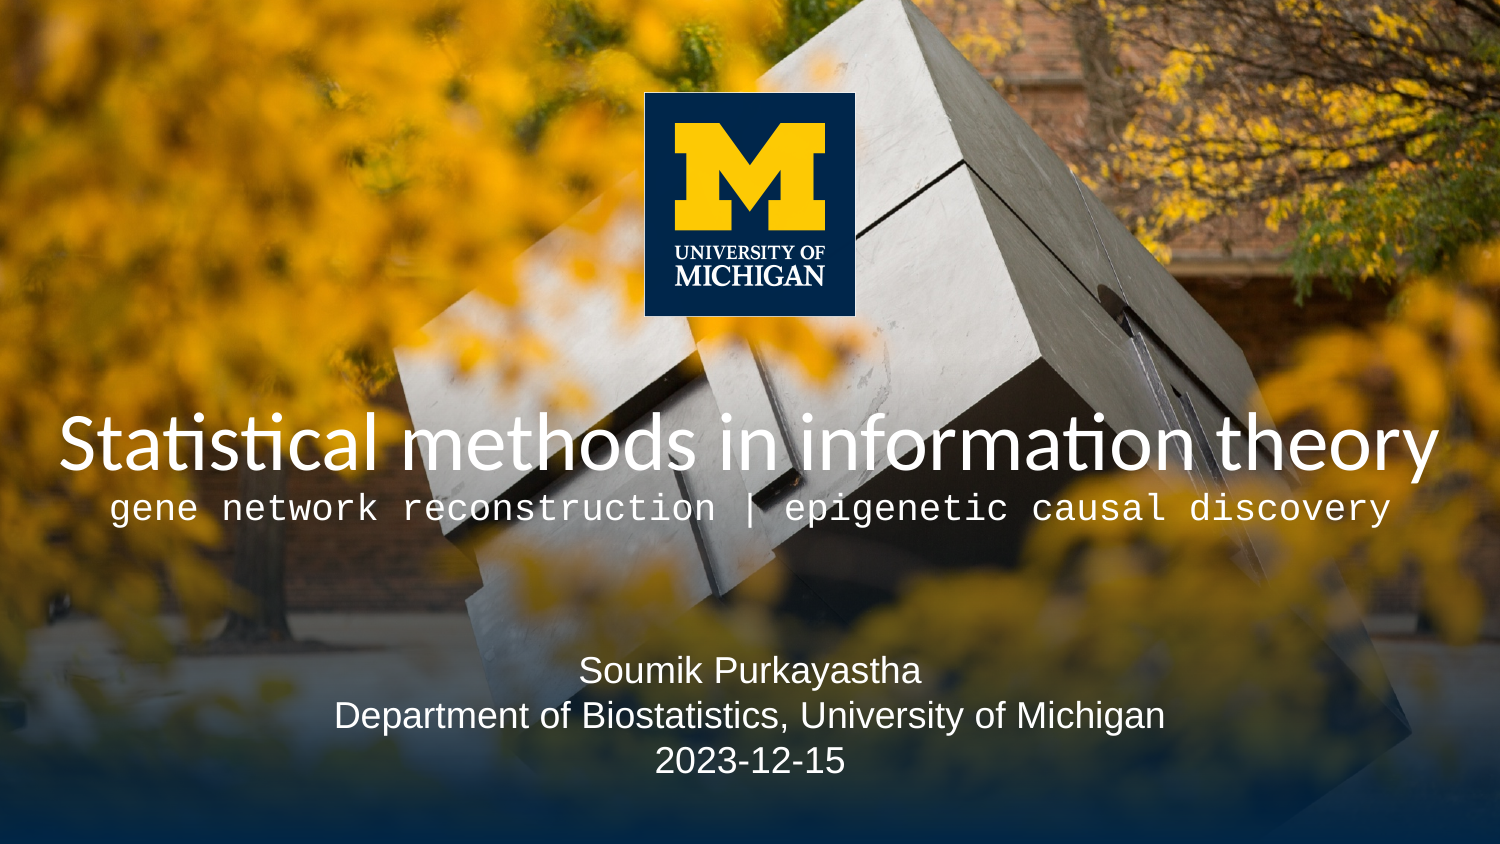

# Statistical methods in information theory gene network reconstruction | epigenetic causal discovery
Soumik Purkayastha
Department of Biostatistics, University of Michigan
2023-12-15